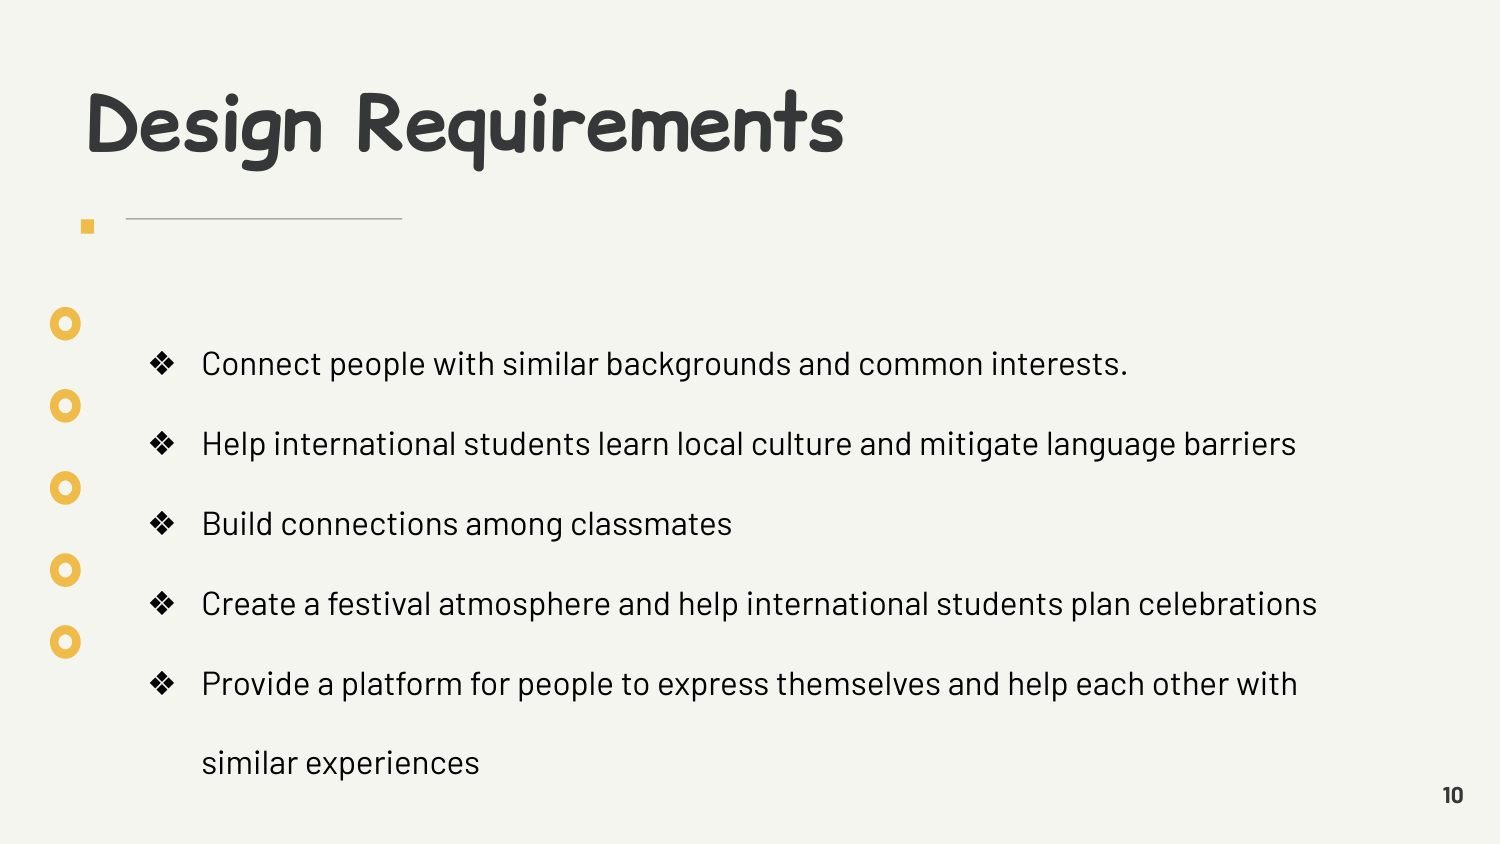

Design Requirements

Connect people with similar backgrounds and common interests.
Help international students learn local culture and mitigate language barriers
Build connections among classmates
Create a festival atmosphere and help international students plan celebrations
Provide a platform for people to express themselves and help each other with similar experiences

10